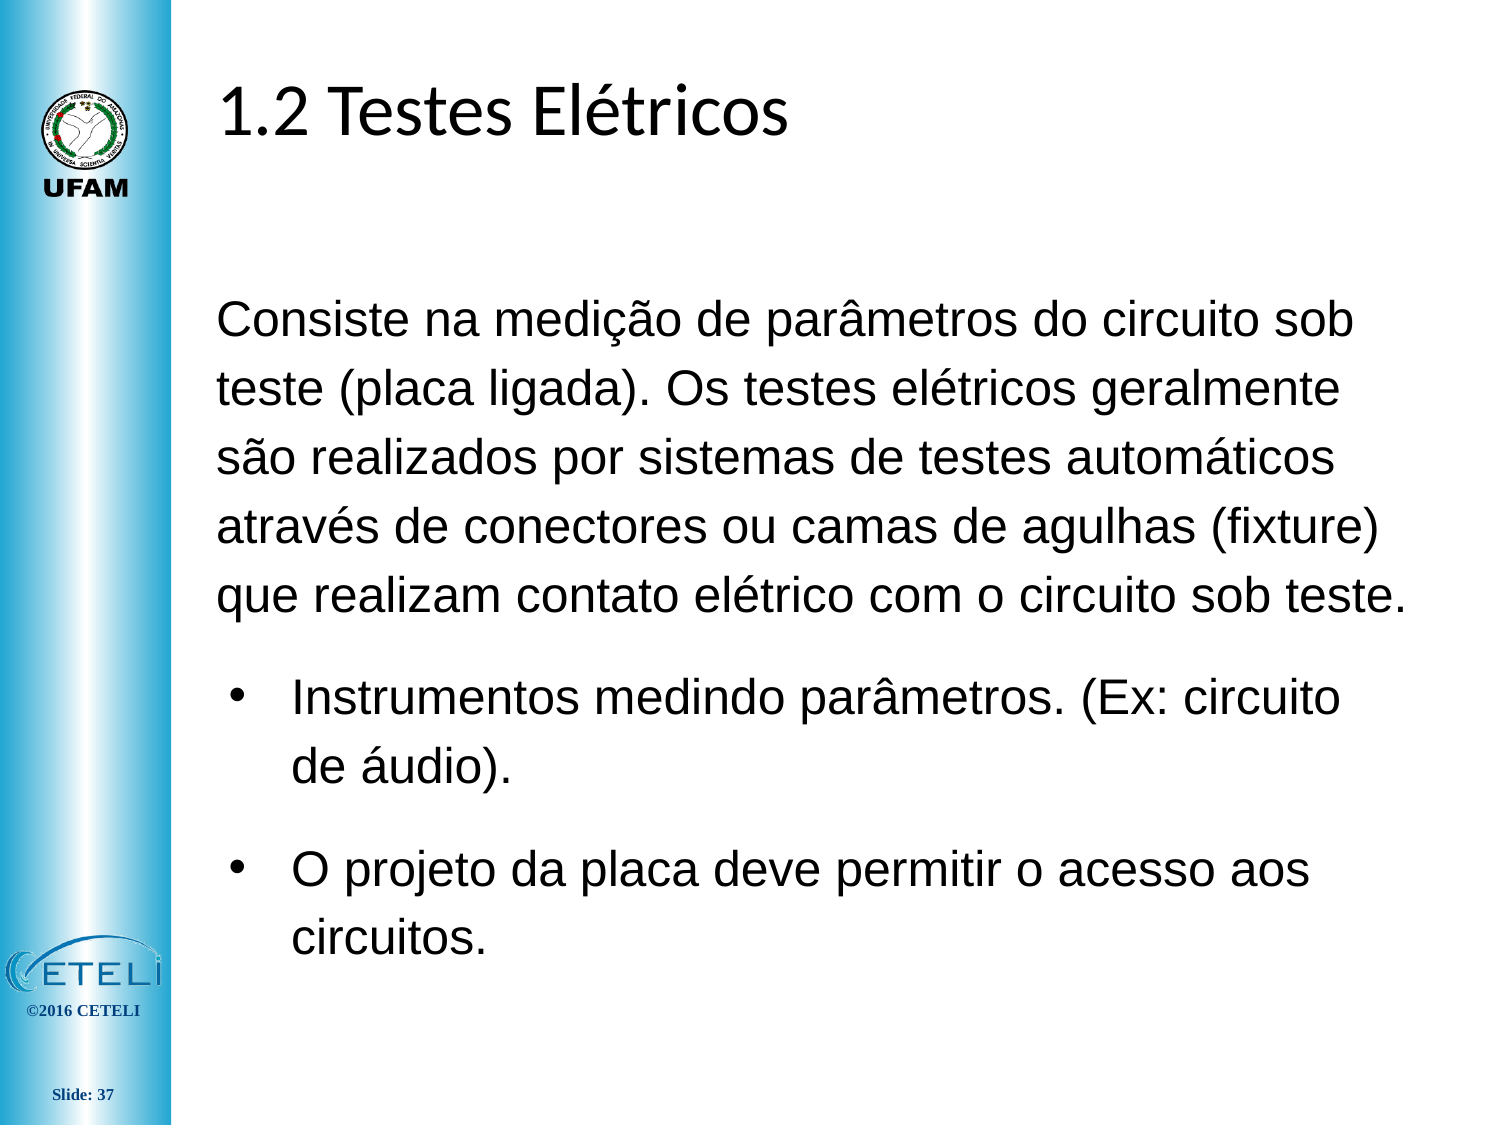

# 1.2 Testes Elétricos
Consiste na medição de parâmetros do circuito sob teste (placa ligada). Os testes elétricos geralmente são realizados por sistemas de testes automáticos através de conectores ou camas de agulhas (fixture) que realizam contato elétrico com o circuito sob teste.
Instrumentos medindo parâmetros. (Ex: circuito de áudio).
O projeto da placa deve permitir o acesso aos circuitos.